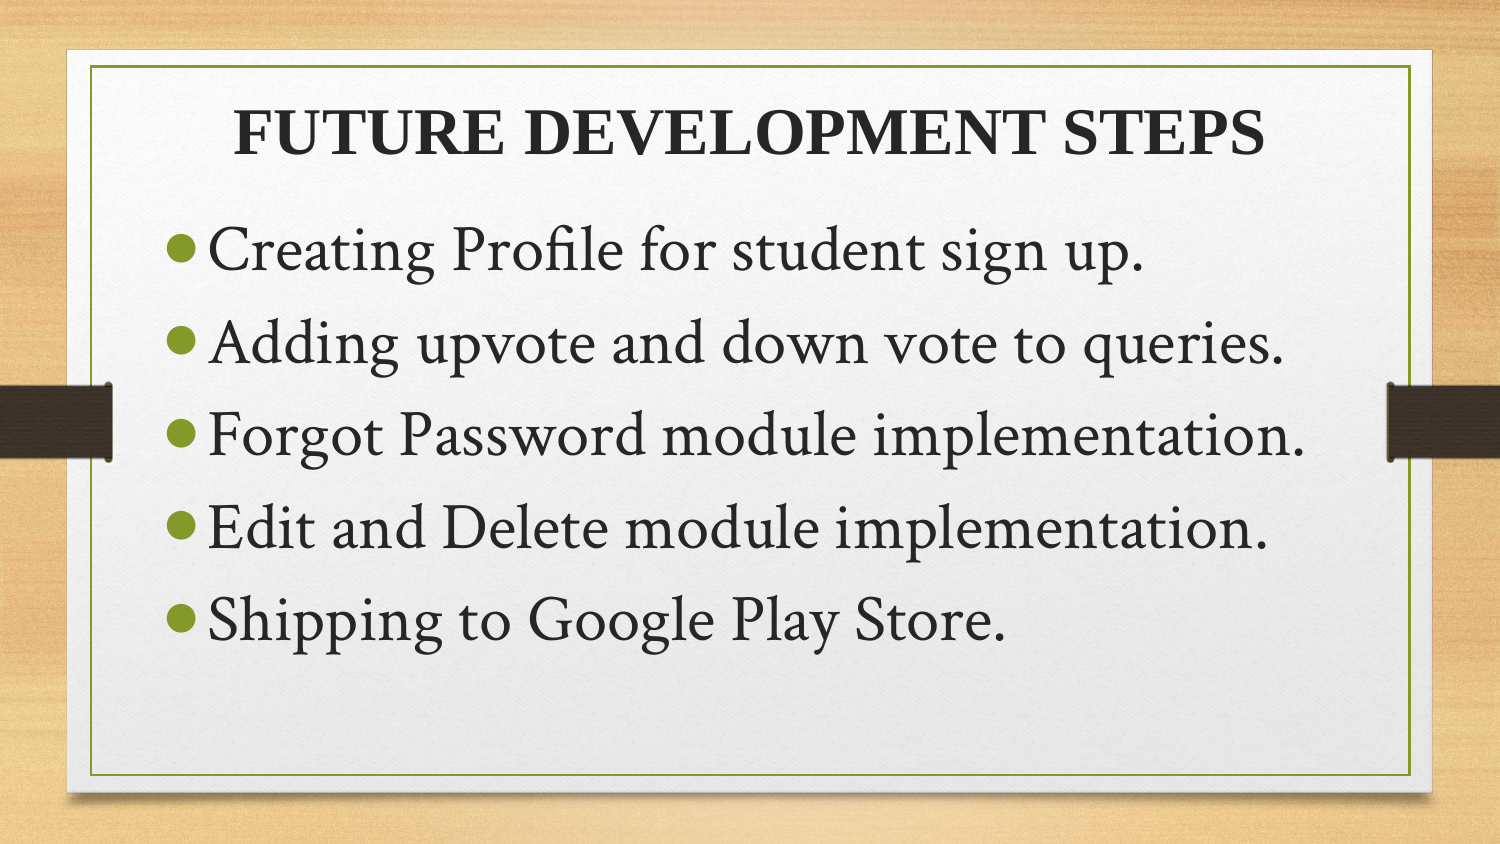

# FUTURE DEVELOPMENT STEPS
Creating Profile for student sign up.
Adding upvote and down vote to queries.
Forgot Password module implementation.
Edit and Delete module implementation.
Shipping to Google Play Store.